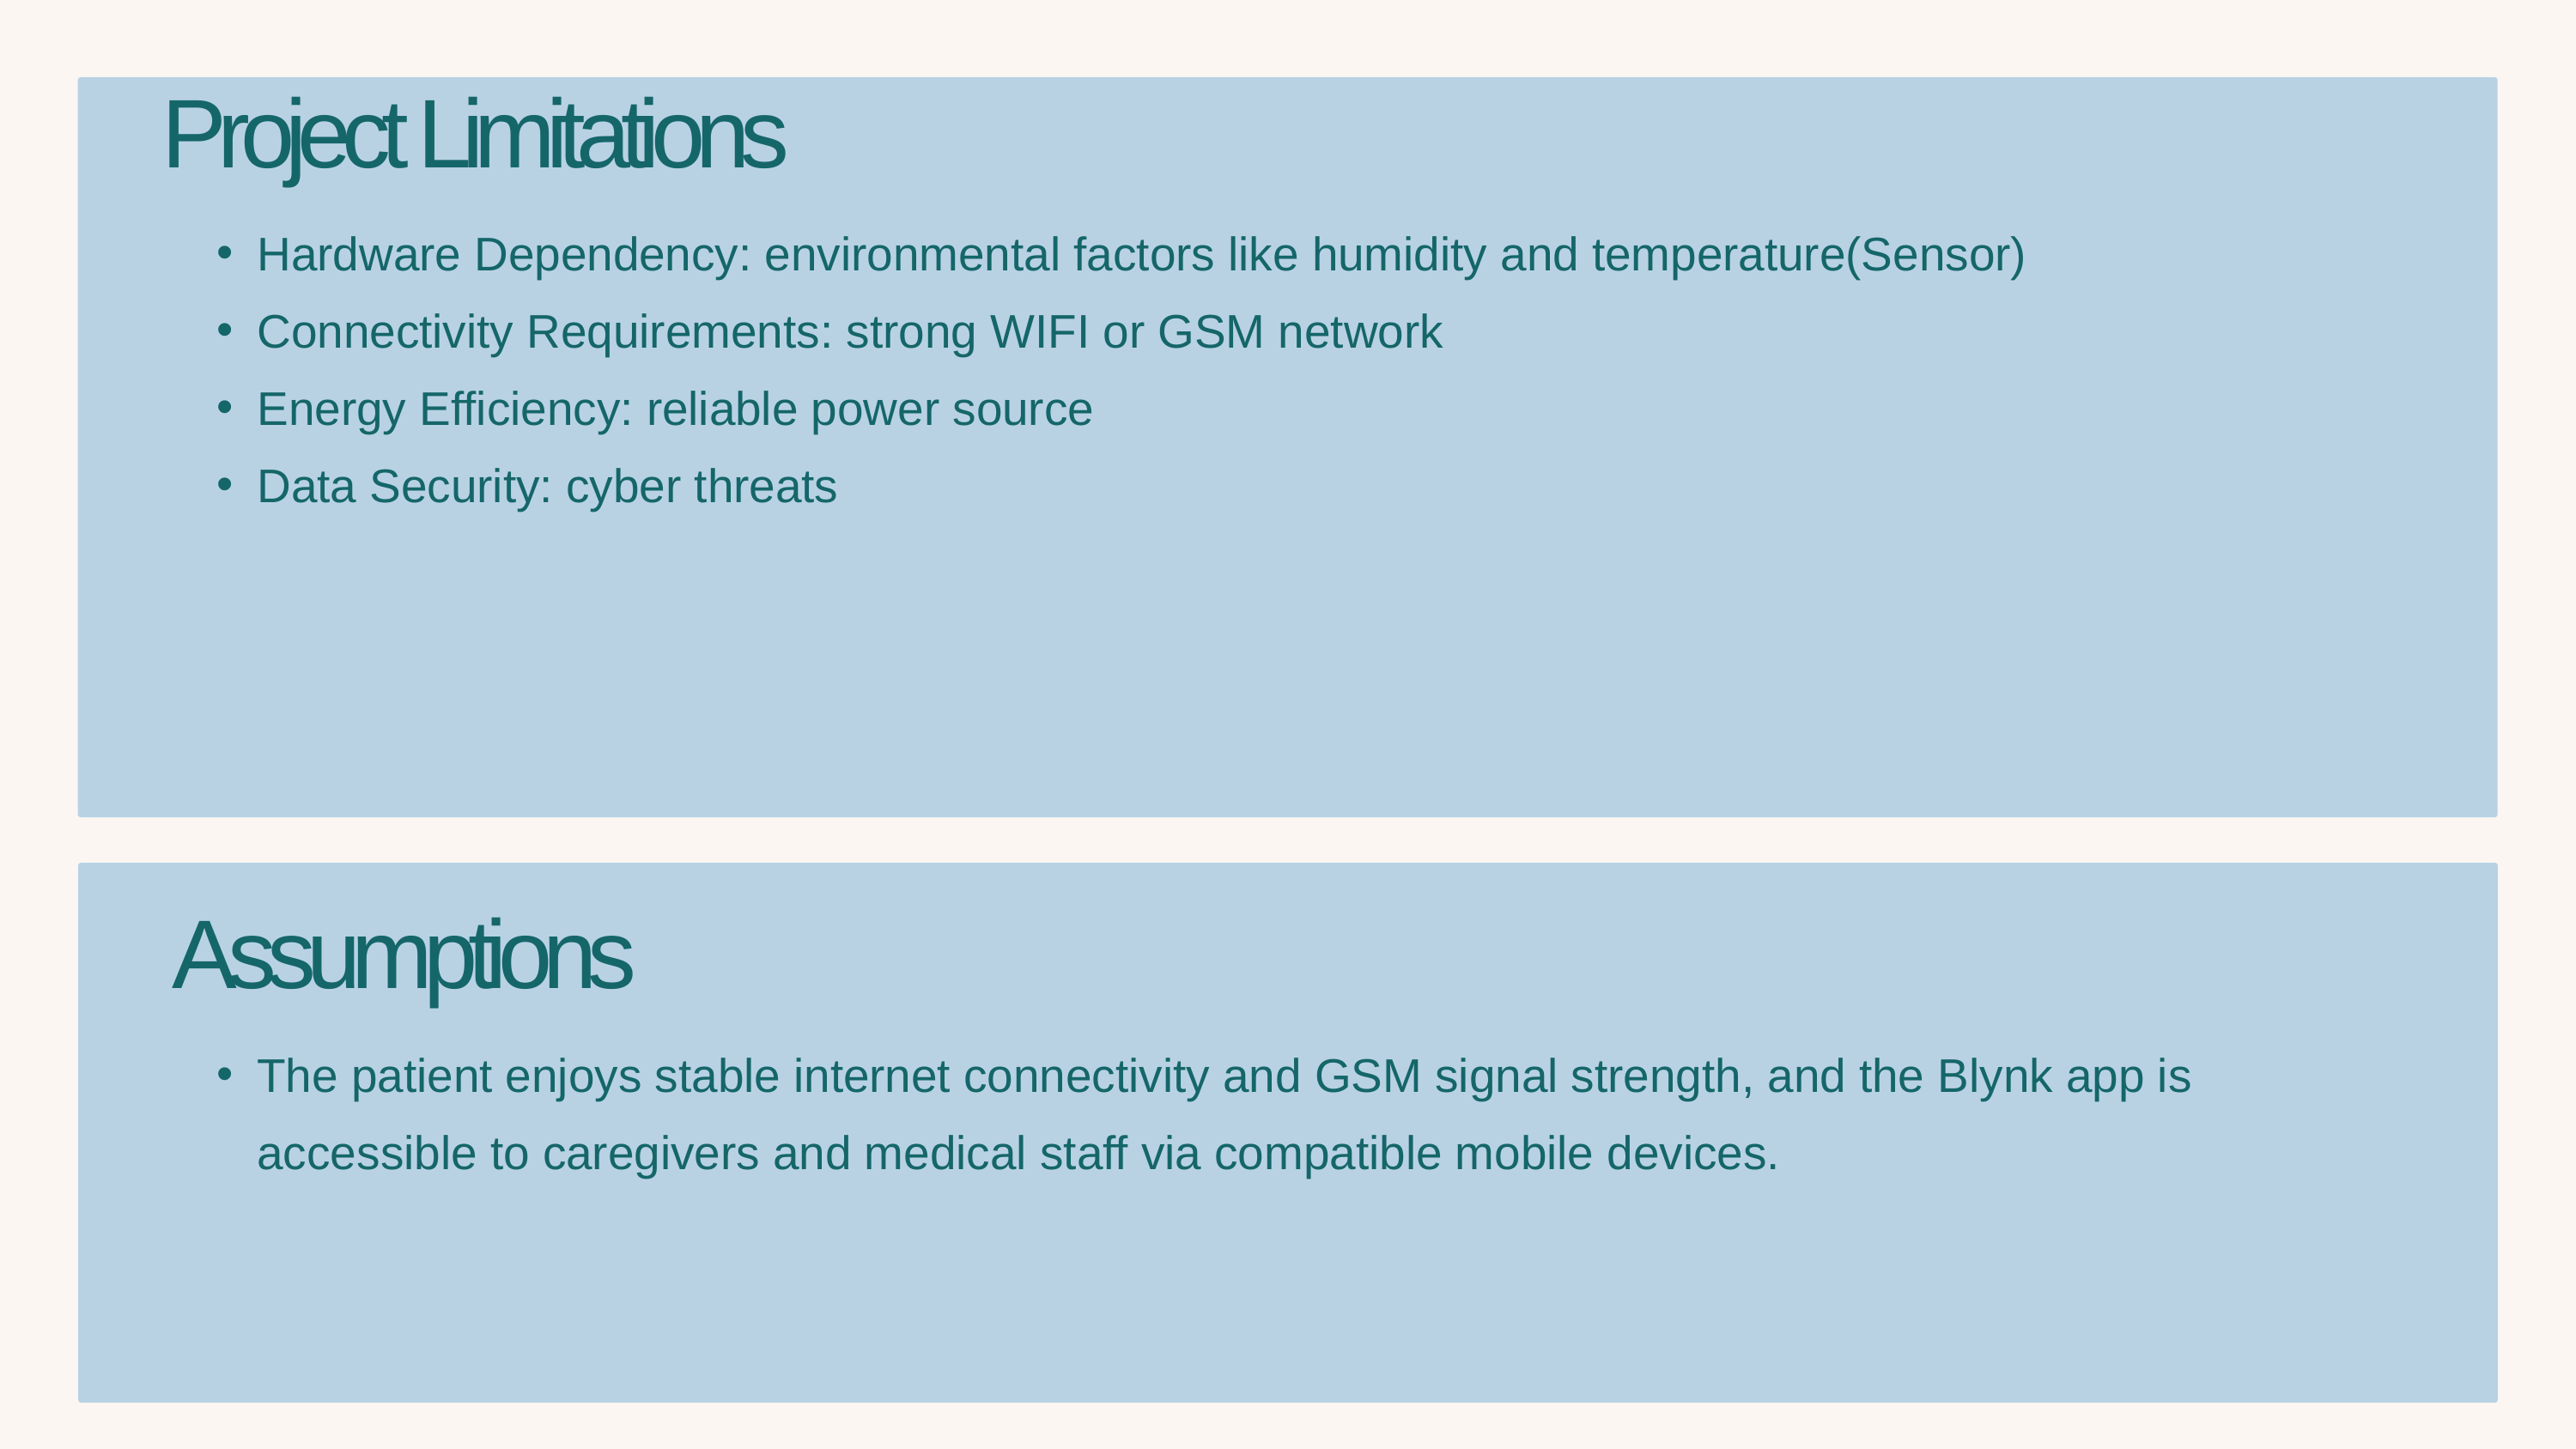

Project Limitations
Hardware Dependency: environmental factors like humidity and temperature(Sensor)
Connectivity Requirements: strong WIFI or GSM network
Energy Efficiency: reliable power source
Data Security: cyber threats

Assumptions
The patient enjoys stable internet connectivity and GSM signal strength, and the Blynk app is accessible to caregivers and medical staff via compatible mobile devices.